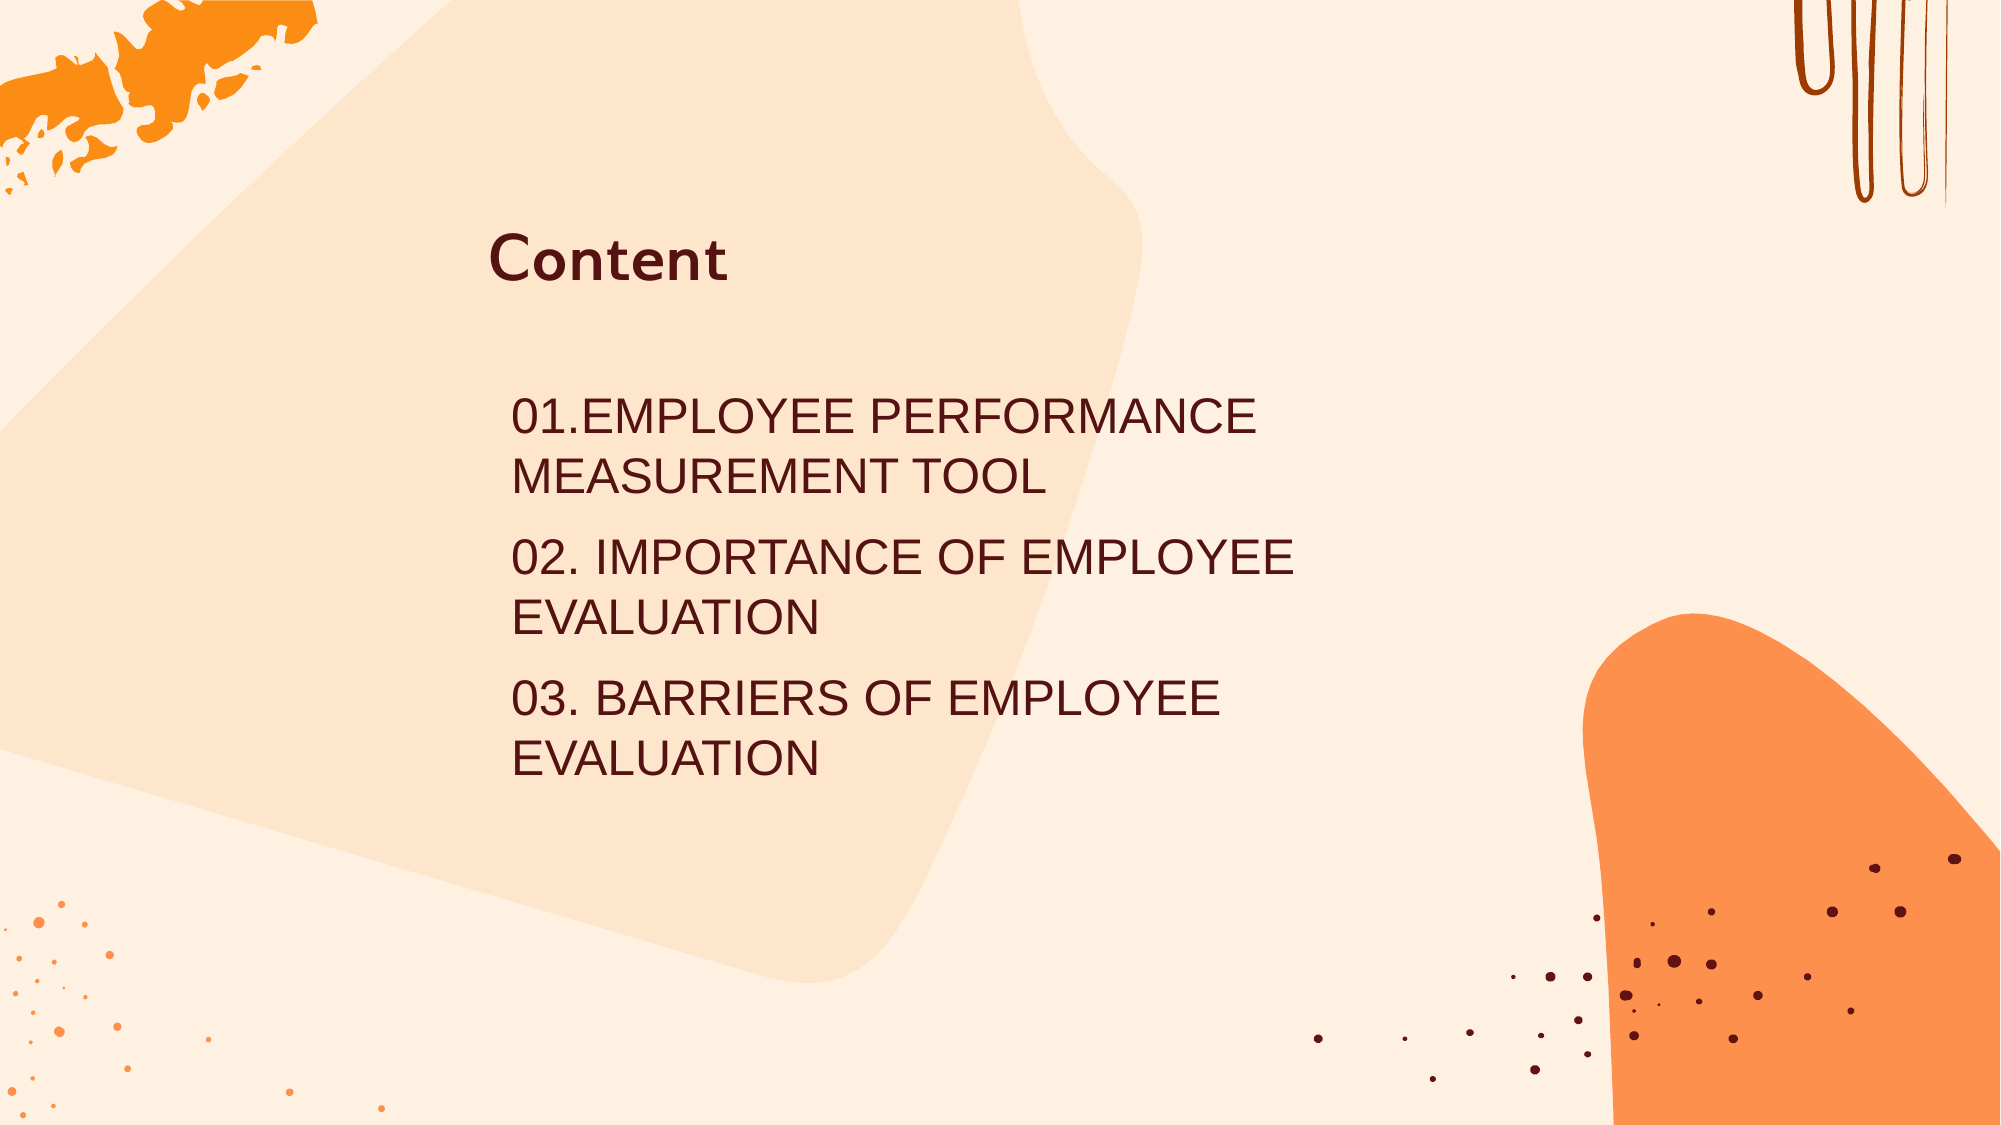

# Content
01.EMPLOYEE PERFORMANCE MEASUREMENT TOOL
02. IMPORTANCE OF EMPLOYEE EVALUATION
03. BARRIERS OF EMPLOYEE EVALUATION